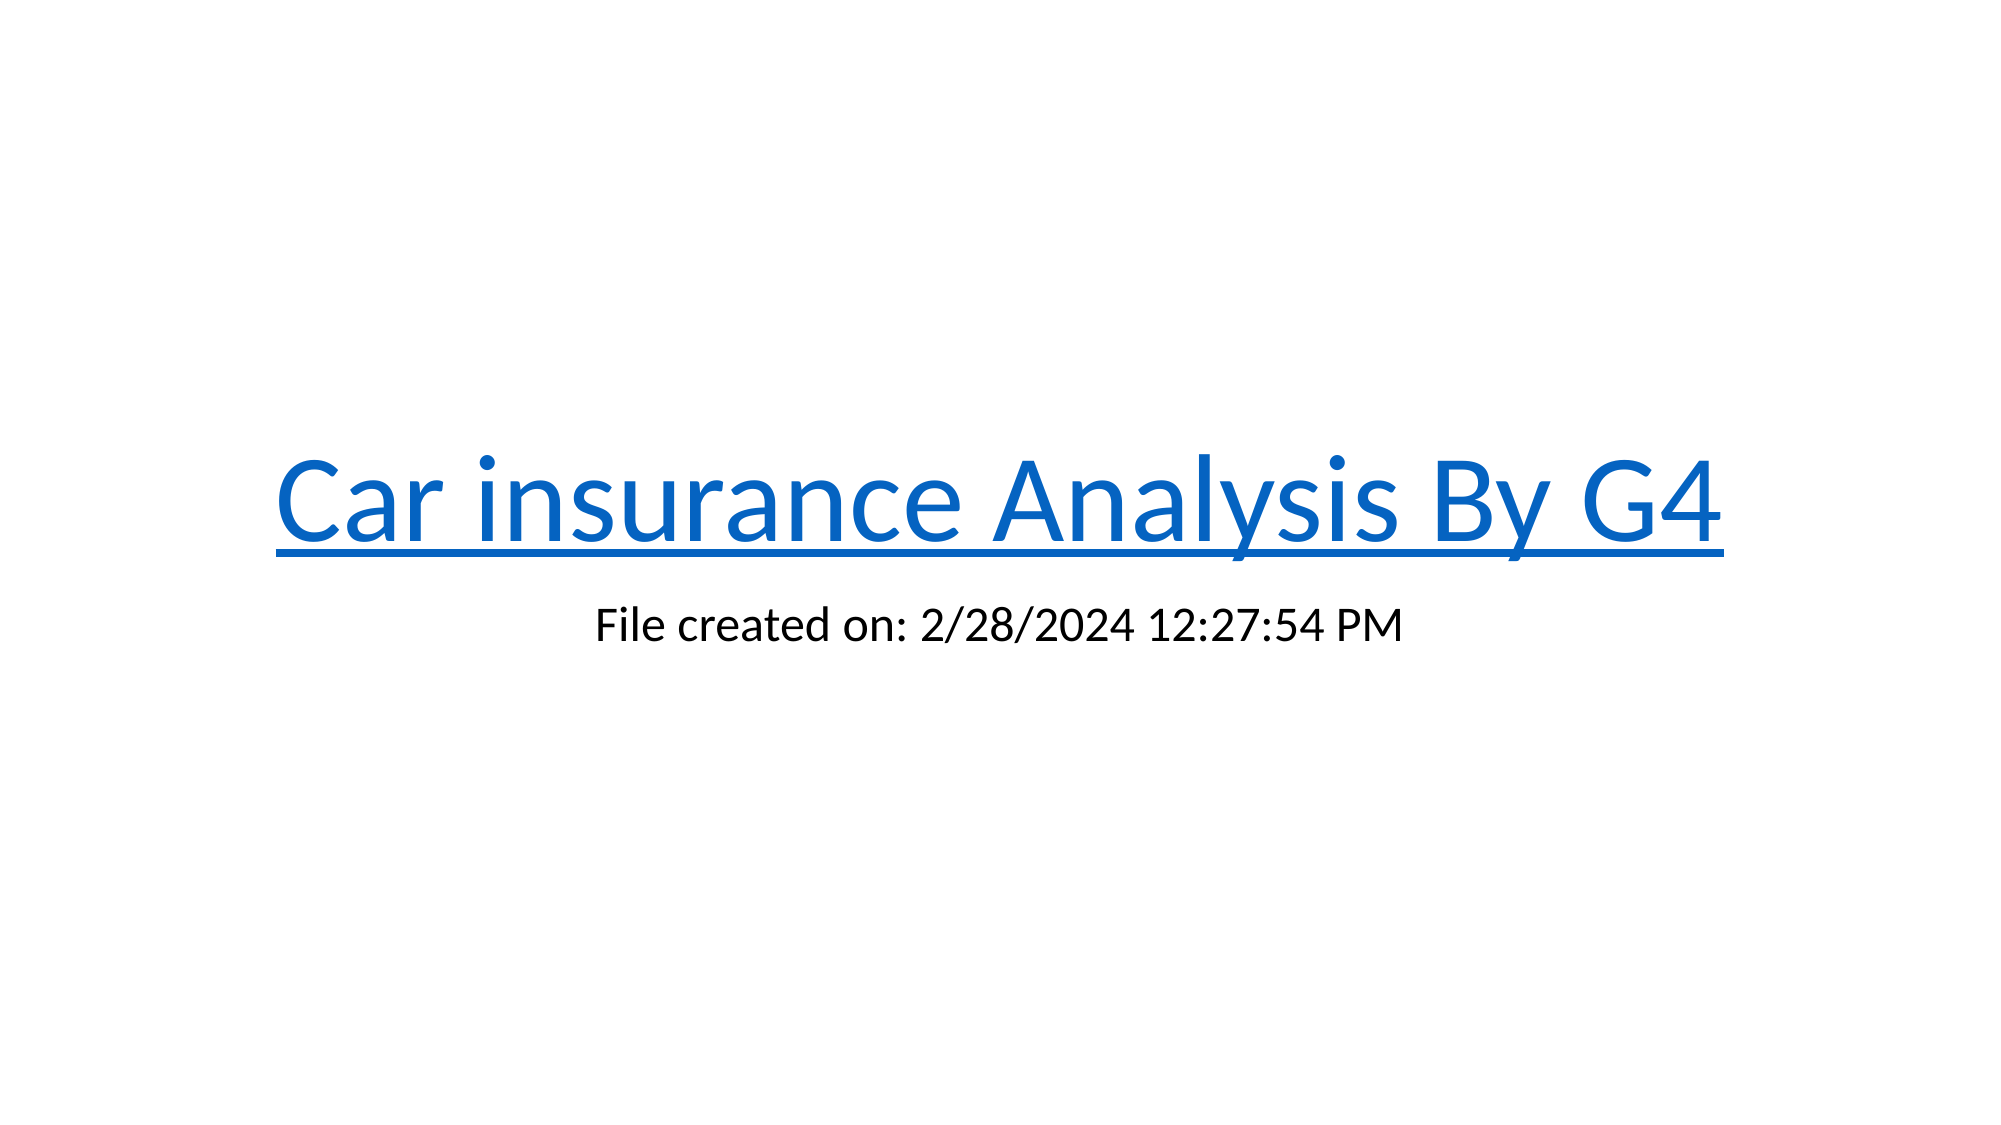

# Car insurance Analysis By G4
File created on: 2/28/2024 12:27:54 PM